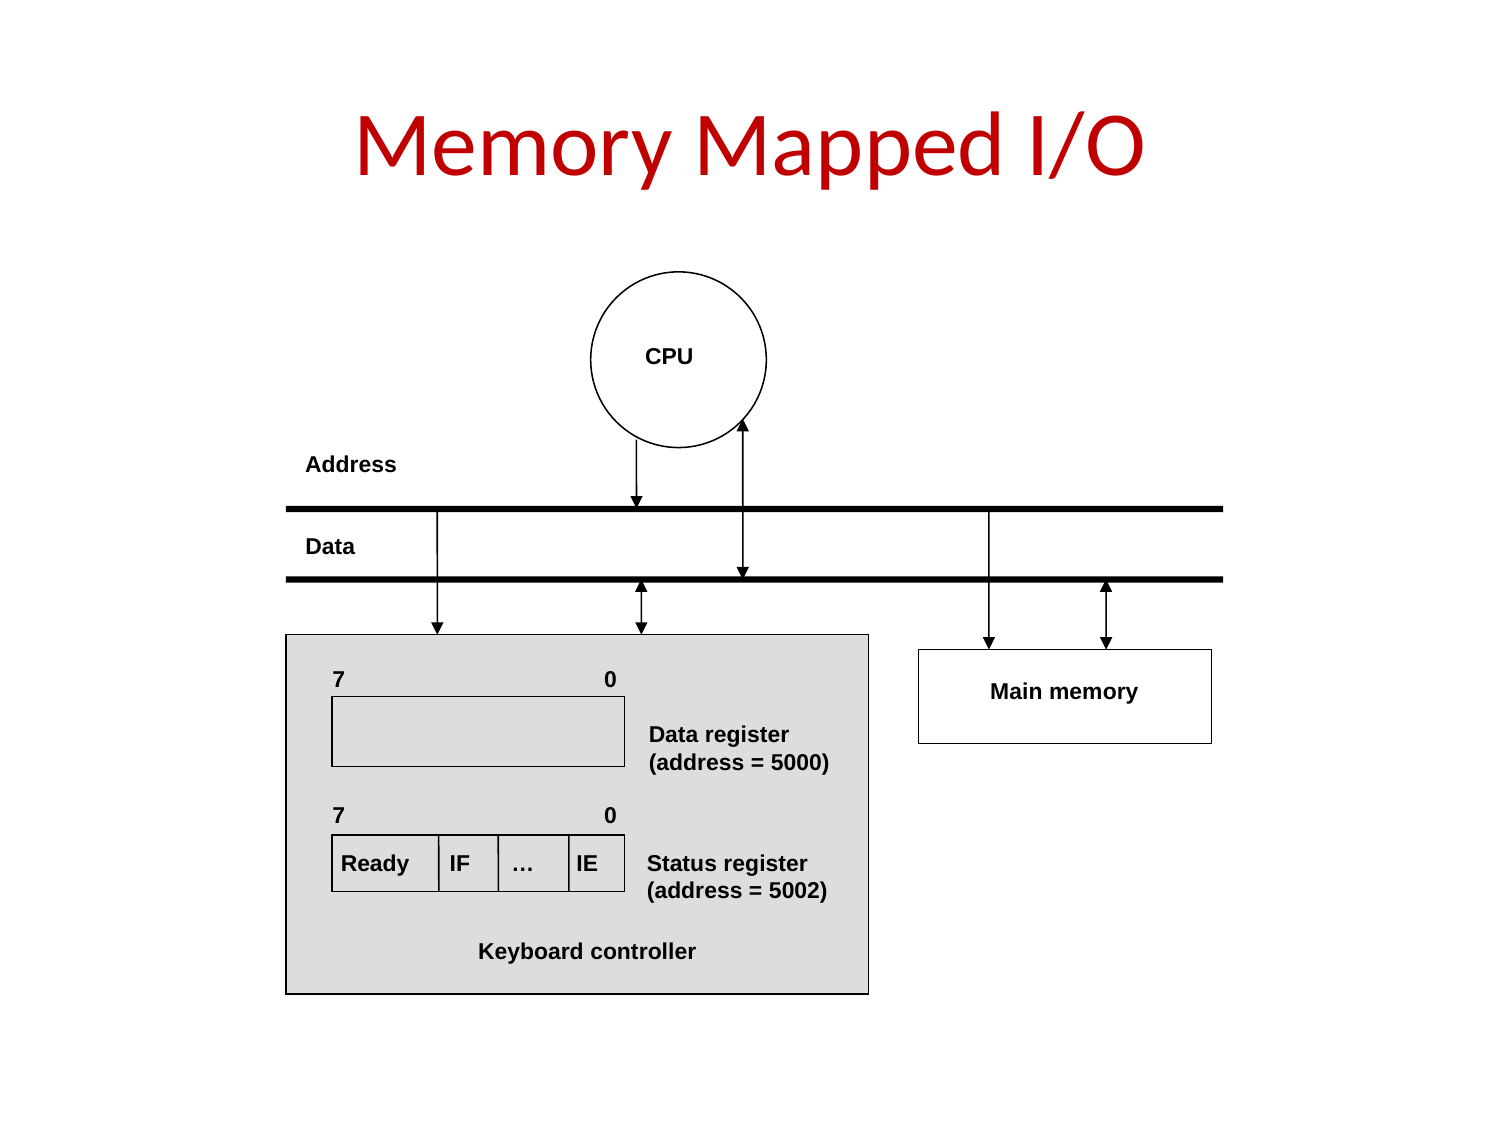

Memory Mapped I/O

CPU

Address

Data

7
0
Main memory

Data register
(address = 5000)
7
0

Ready
IF
…
IE
Status register
(address = 5002)
Keyboard controller